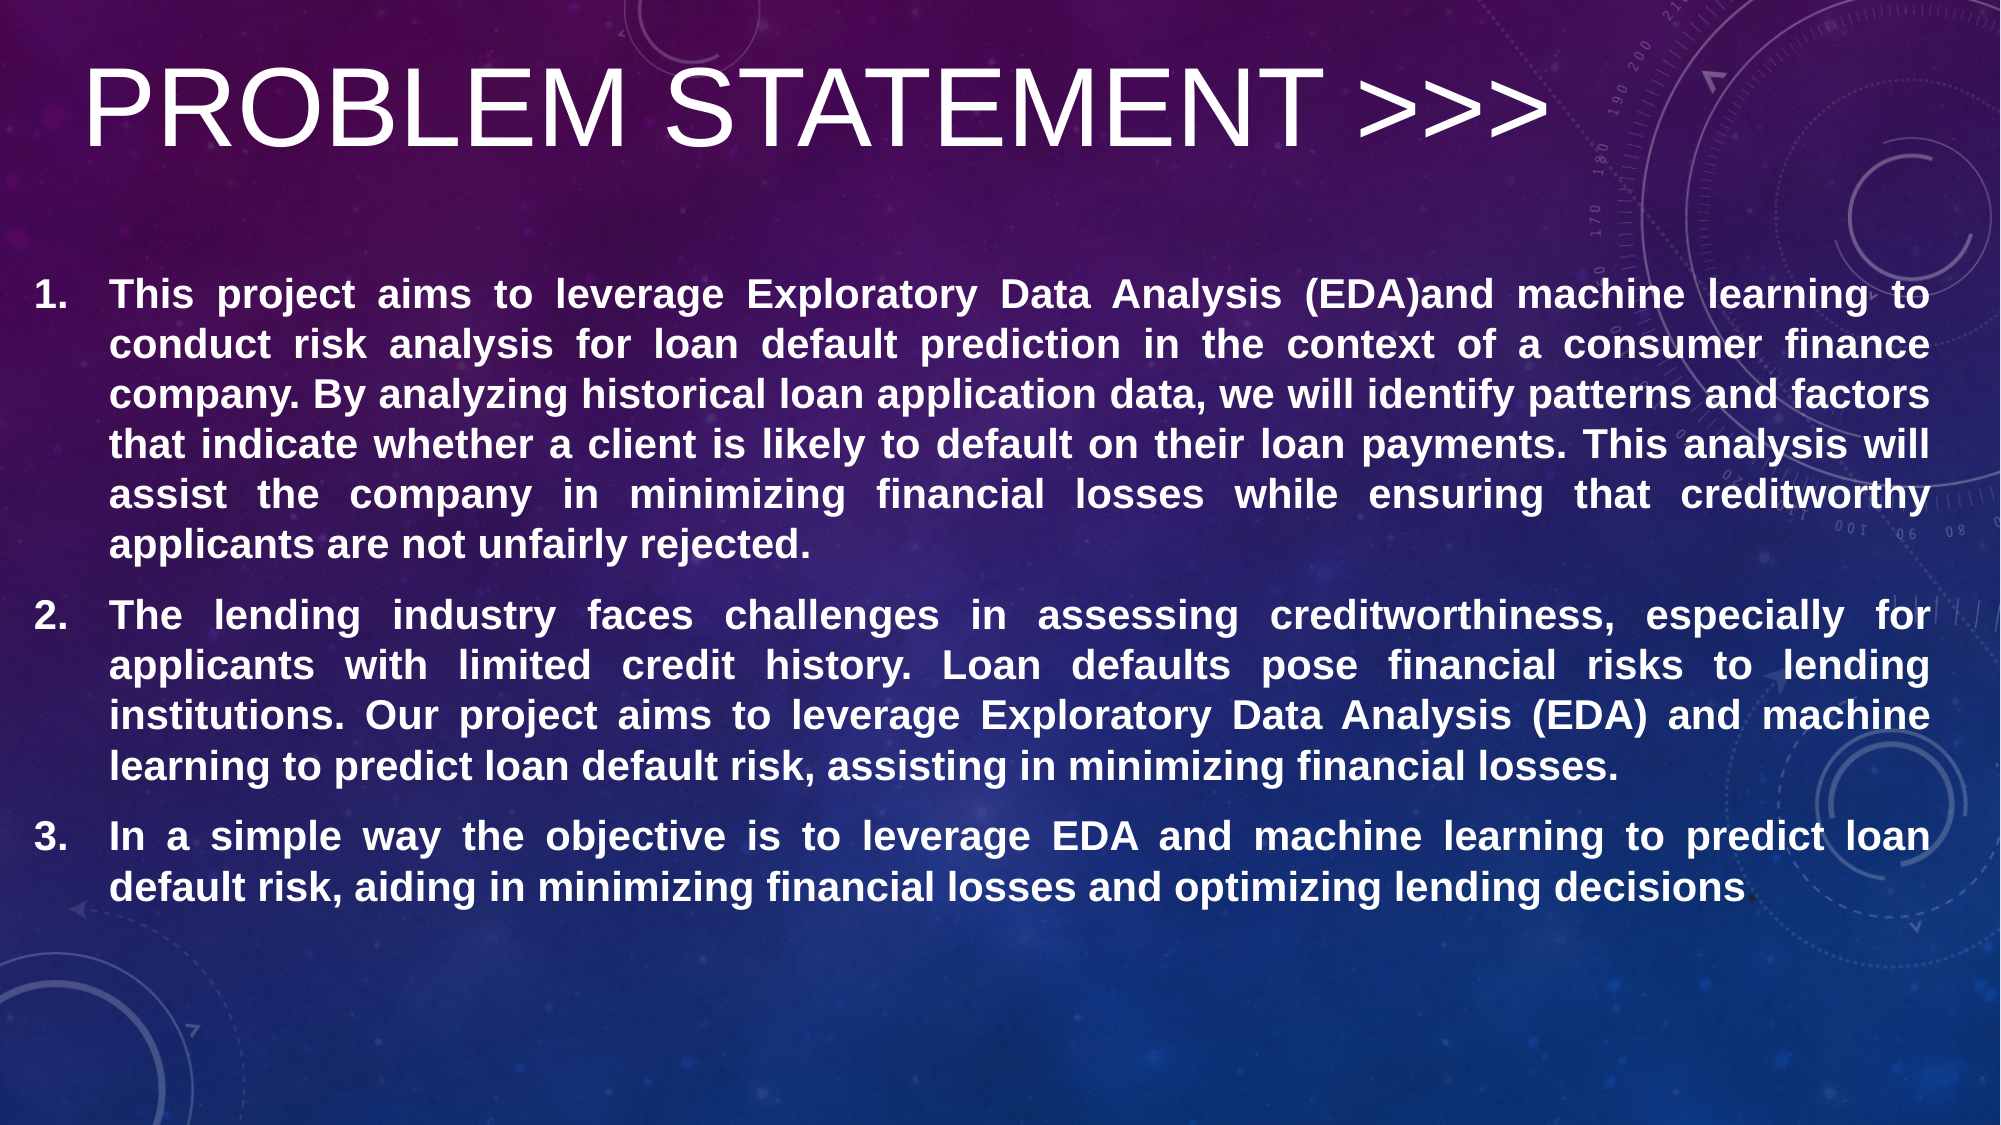

# Problem Statement >>>
This project aims to leverage Exploratory Data Analysis (EDA)and machine learning to conduct risk analysis for loan default prediction in the context of a consumer finance company. By analyzing historical loan application data, we will identify patterns and factors that indicate whether a client is likely to default on their loan payments. This analysis will assist the company in minimizing financial losses while ensuring that creditworthy applicants are not unfairly rejected.
The lending industry faces challenges in assessing creditworthiness, especially for applicants with limited credit history. Loan defaults pose financial risks to lending institutions. Our project aims to leverage Exploratory Data Analysis (EDA) and machine learning to predict loan default risk, assisting in minimizing financial losses.
In a simple way the objective is to leverage EDA and machine learning to predict loan default risk, aiding in minimizing financial losses and optimizing lending decisions.